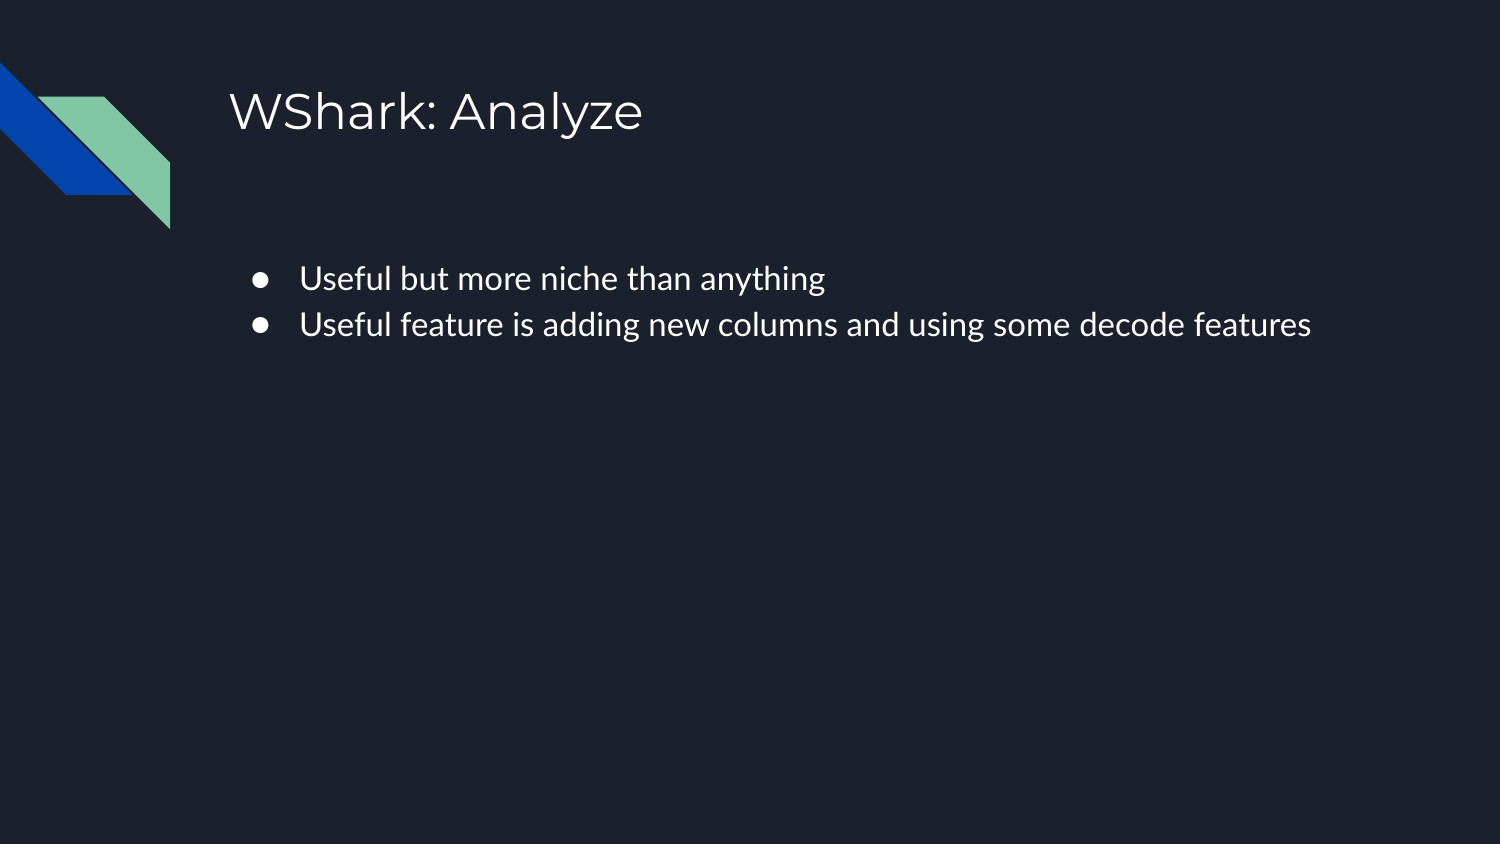

# WShark: Analyze
Useful but more niche than anything
Useful feature is adding new columns and using some decode features